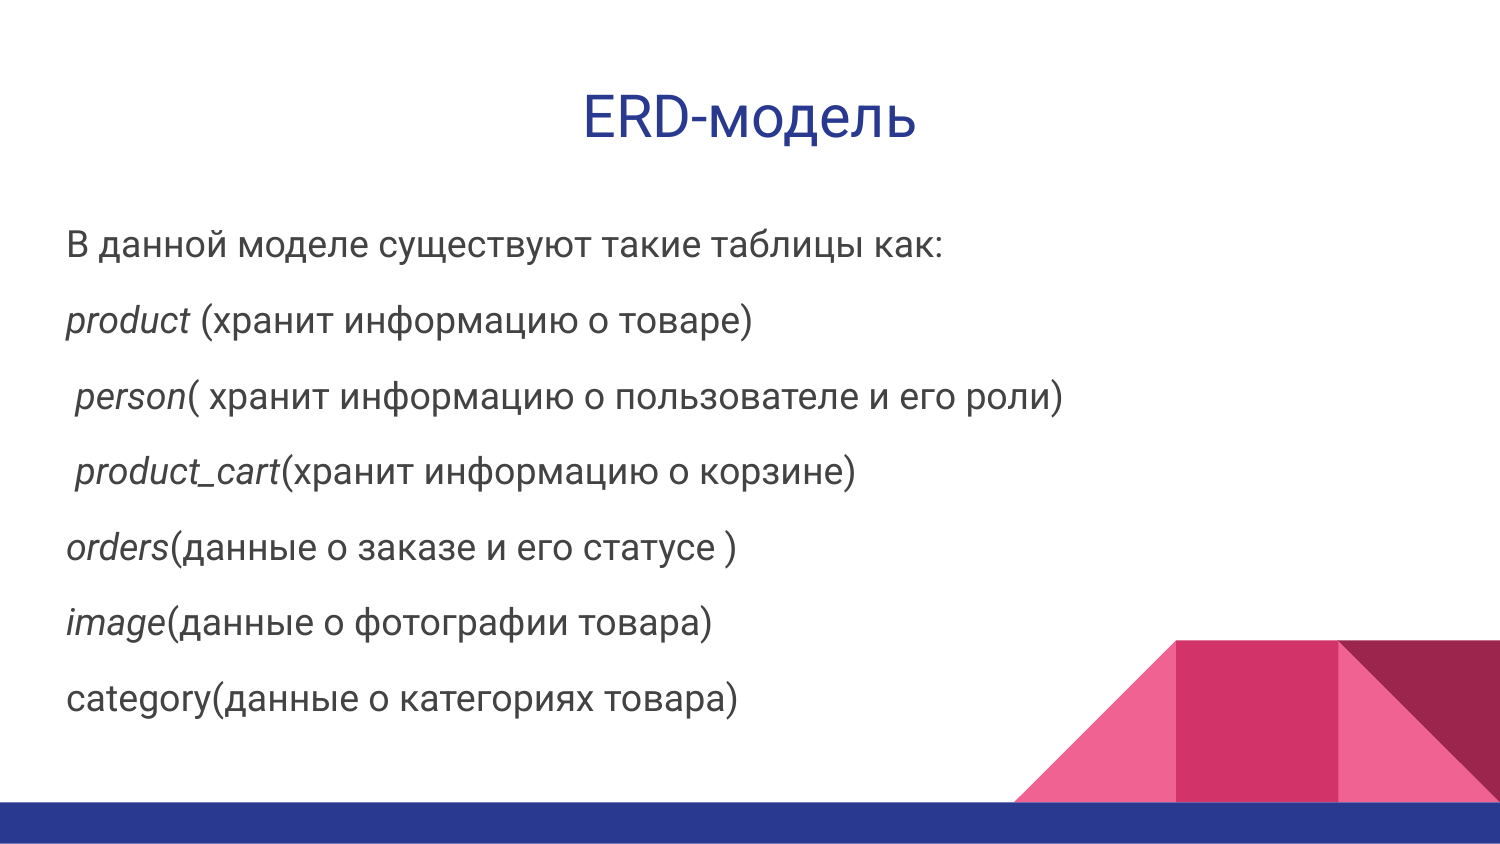

# ERD-модель
В данной моделе существуют такие таблицы как:
product (хранит информацию о товаре)
 person( хранит информацию о пользователе и его роли)
 product_cart(хранит информацию о корзине)
orders(данные о заказе и его статусе )
image(данные о фотографии товара)
category(данные о категориях товара)